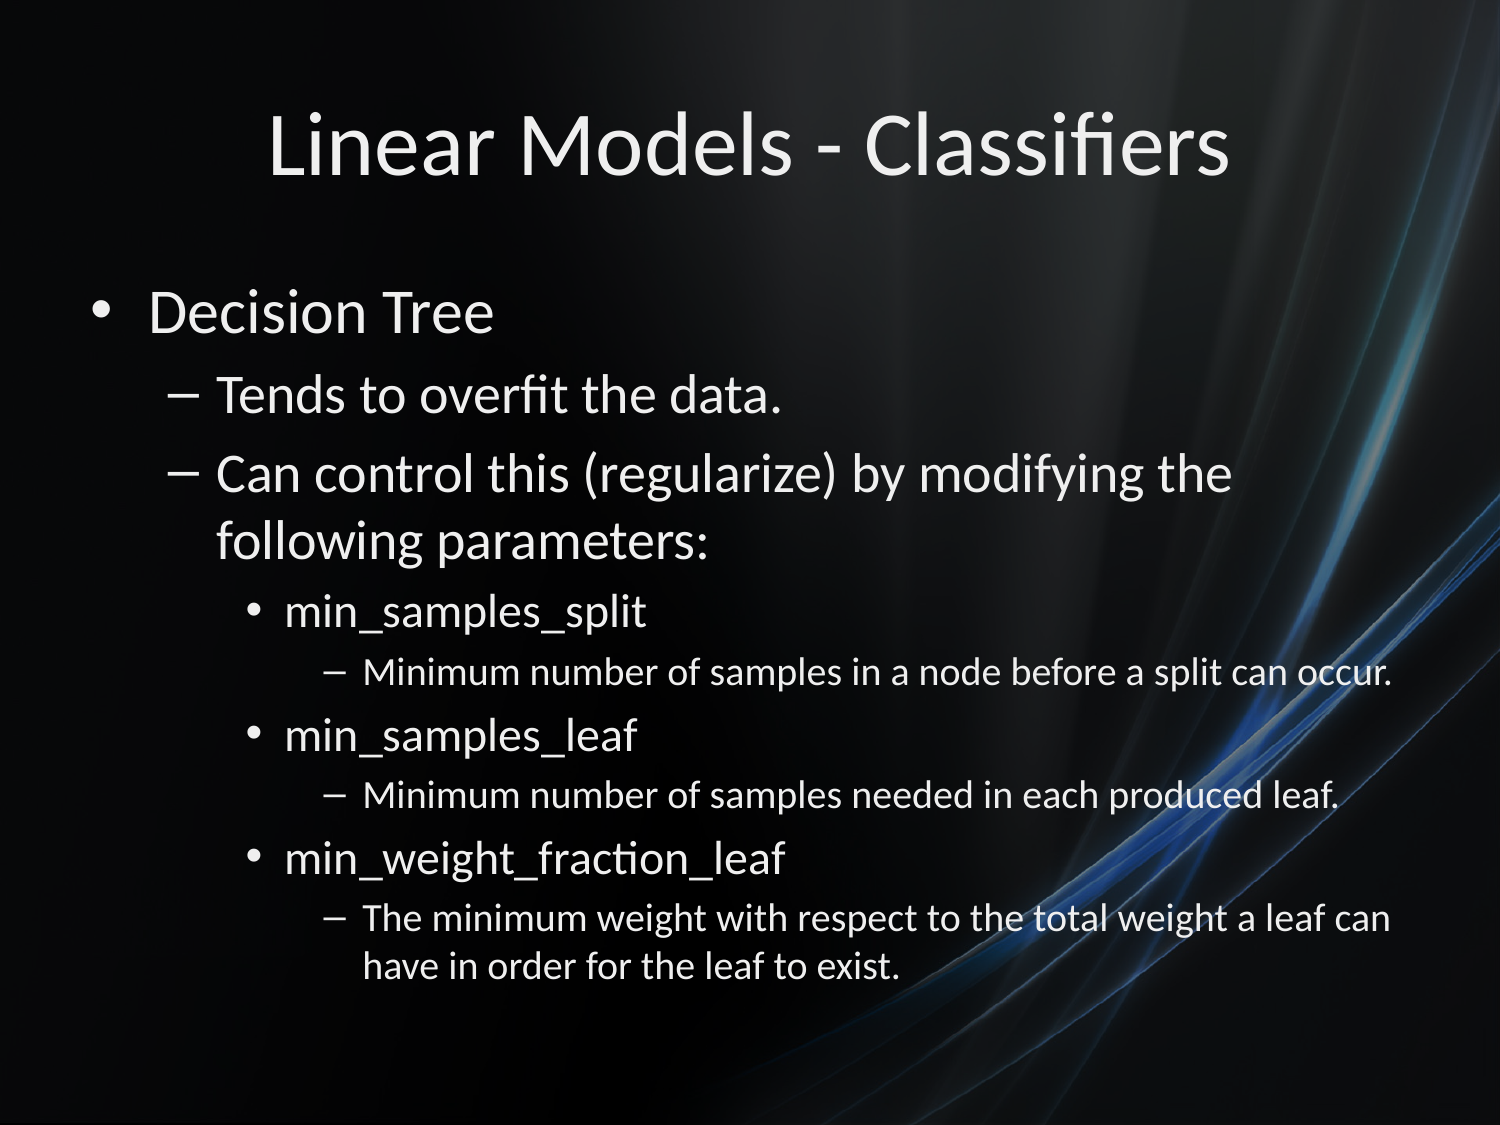

# Linear Models - Classifiers
Decision Tree
Tends to overfit the data.
Can control this (regularize) by modifying the following parameters:
min_samples_split
Minimum number of samples in a node before a split can occur.
min_samples_leaf
Minimum number of samples needed in each produced leaf.
min_weight_fraction_leaf
The minimum weight with respect to the total weight a leaf can have in order for the leaf to exist.